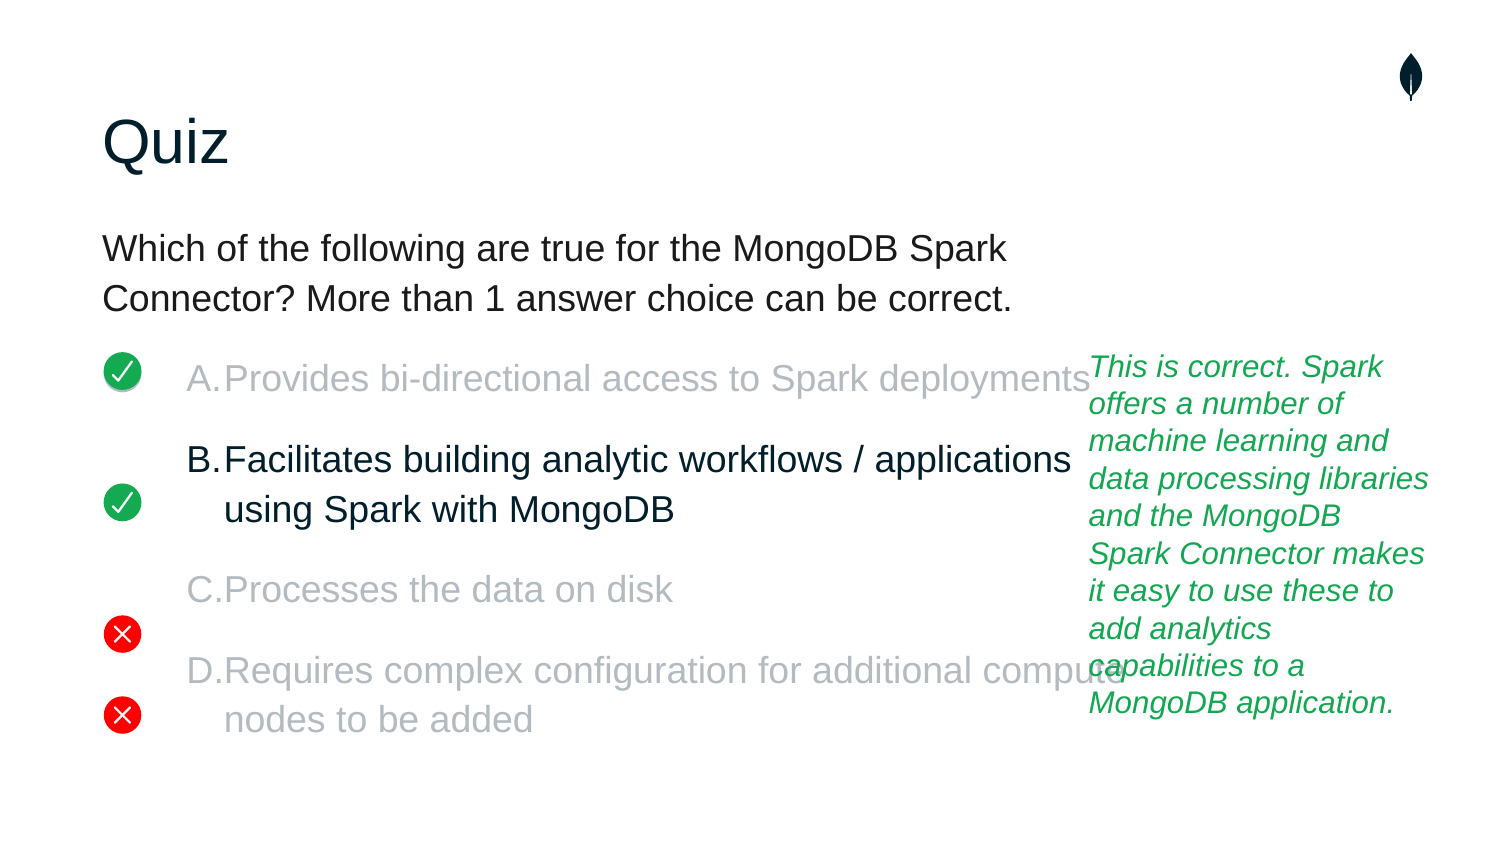

# Quiz
Which of the following are true for the MongoDB Spark Connector? More than 1 answer choice can be correct.
Provides bi-directional access to Spark deployments
Facilitates building analytic workflows / applications using Spark with MongoDB
Processes the data on disk
Requires complex configuration for additional compute nodes to be added
This is correct. Spark offers a number of machine learning and data processing libraries and the MongoDB Spark Connector makes it easy to use these to add analytics capabilities to a MongoDB application.